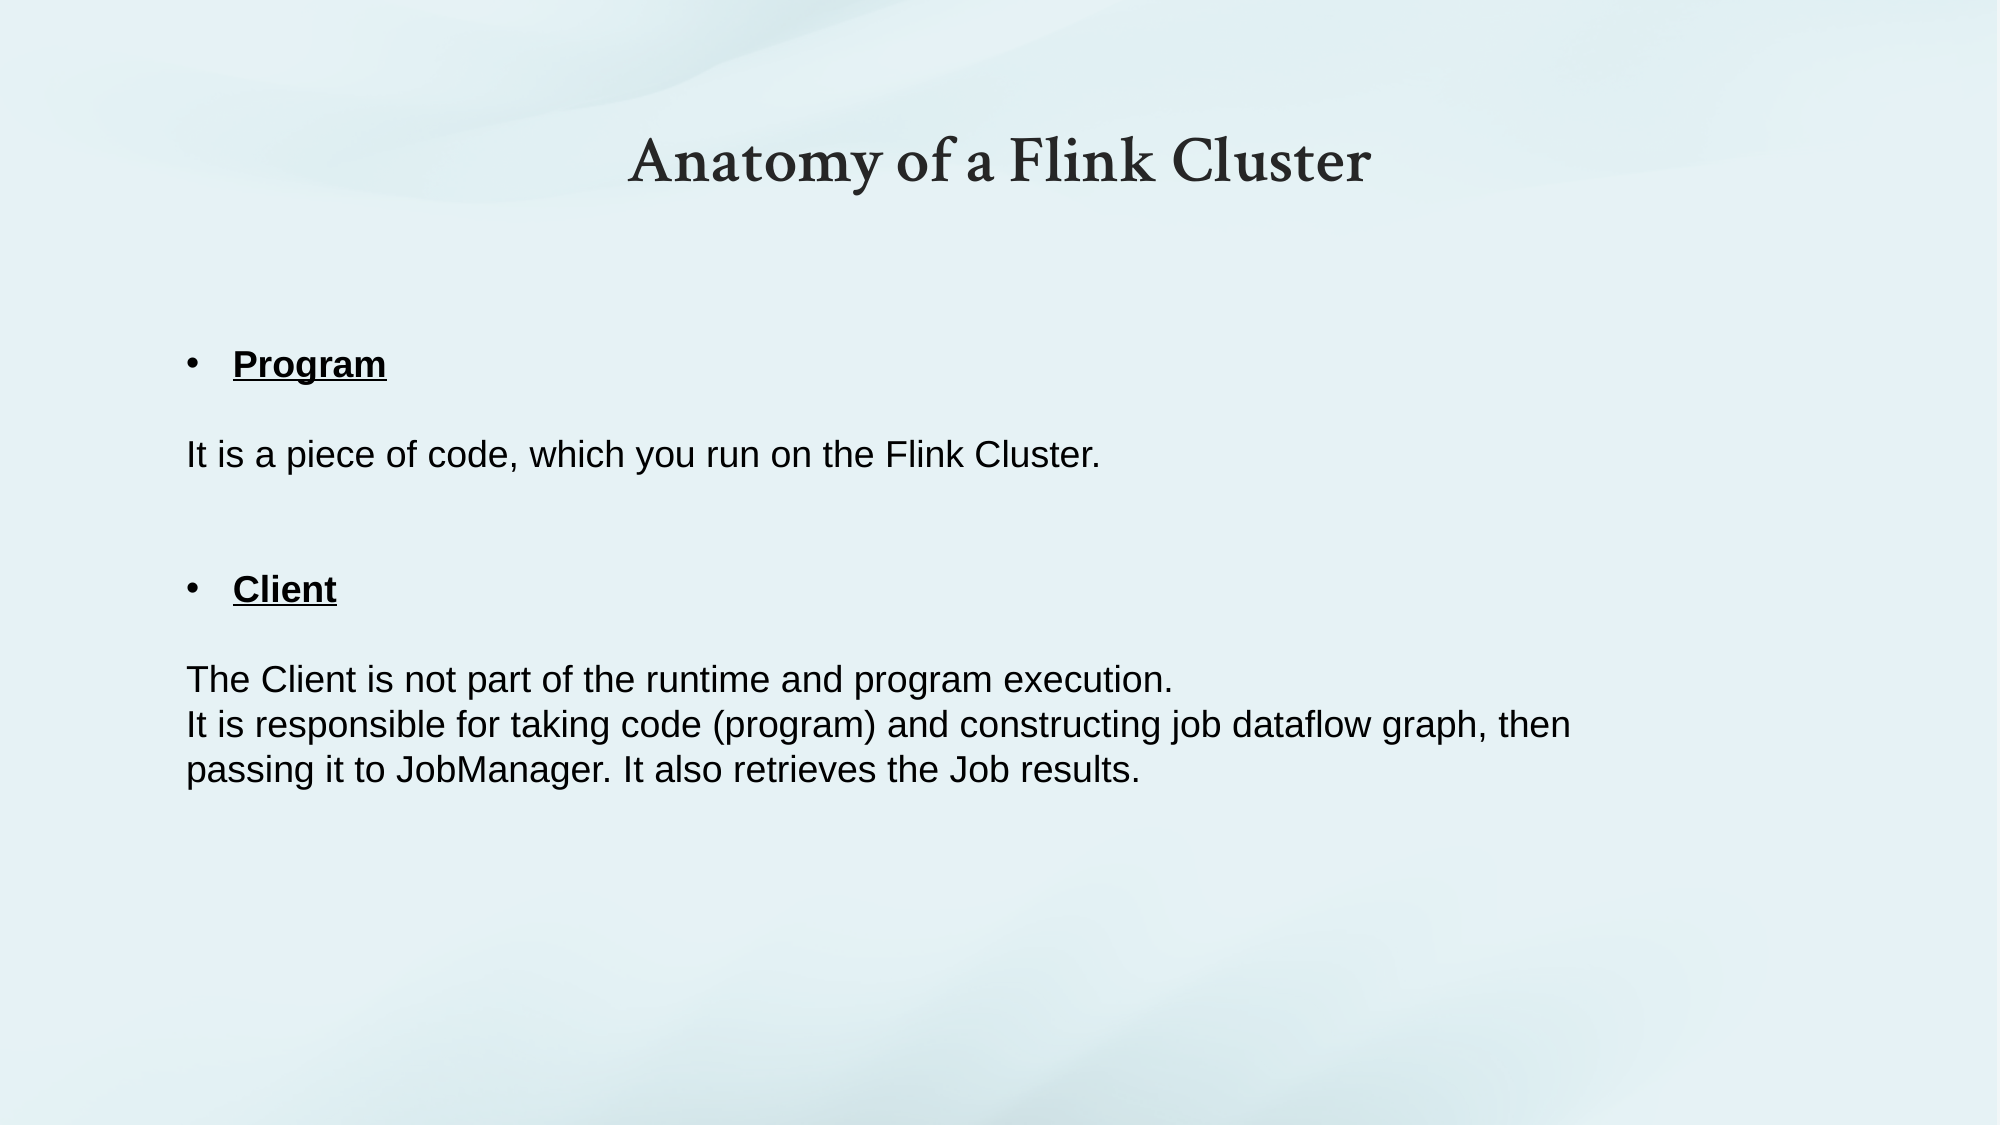

# Anatomy of a Flink Cluster

Program

It is a piece of code, which you run on the Flink Cluster.

Client

The Client is not part of the runtime and program execution.
It is responsible for taking code (program) and constructing job dataflow graph, then
passing it to JobManager. It also retrieves the Job results.